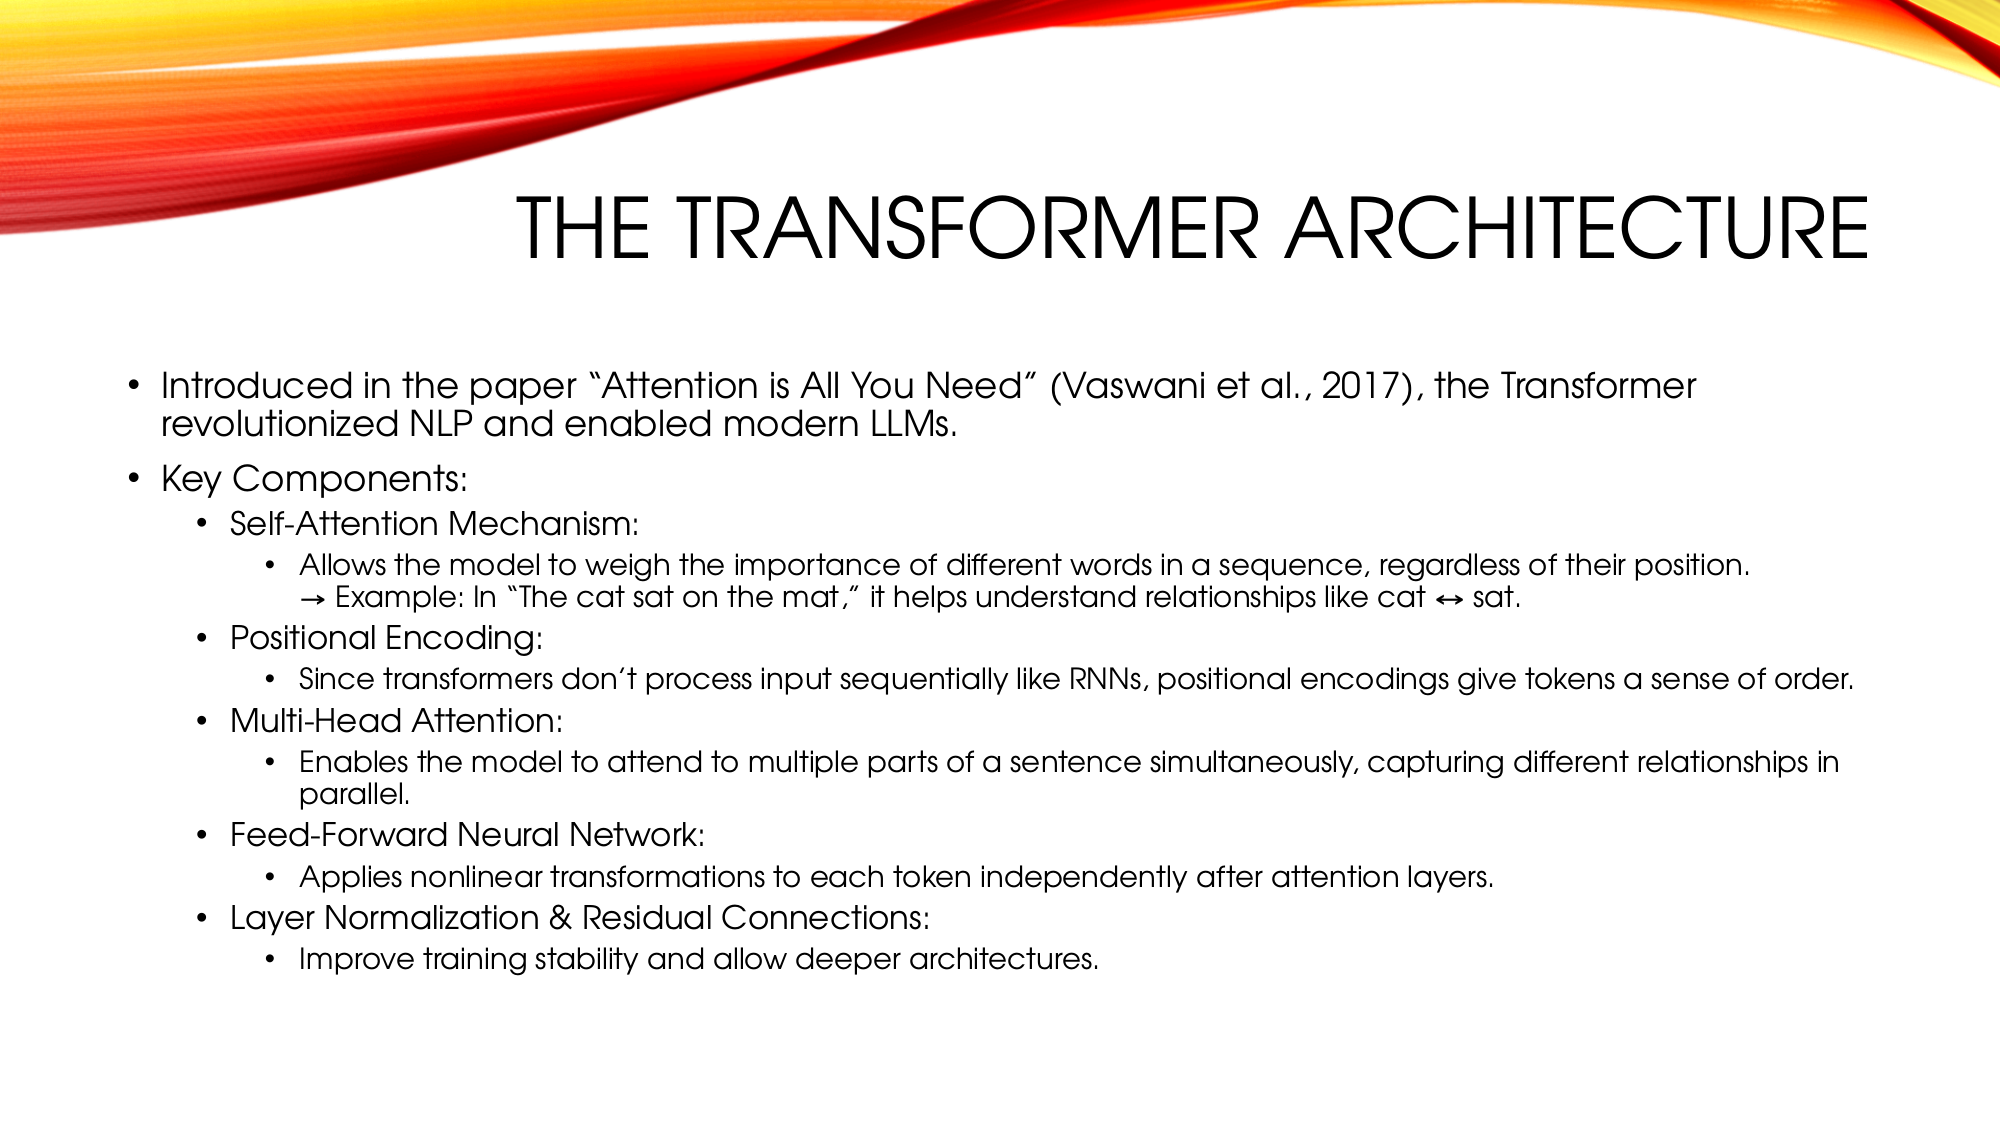

# The Transformer Architecture
Introduced in the paper “Attention is All You Need” (Vaswani et al., 2017), the Transformer revolutionized NLP and enabled modern LLMs.
Key Components:
Self-Attention Mechanism:
Allows the model to weigh the importance of different words in a sequence, regardless of their position.
→ Example: In “The cat sat on the mat,” it helps understand relationships like cat ↔ sat.
Positional Encoding:
Since transformers don’t process input sequentially like RNNs, positional encodings give tokens a sense of order.
Multi-Head Attention:
Enables the model to attend to multiple parts of a sentence simultaneously, capturing different relationships in parallel.
Feed-Forward Neural Network:
Applies nonlinear transformations to each token independently after attention layers.
Layer Normalization & Residual Connections:
Improve training stability and allow deeper architectures.